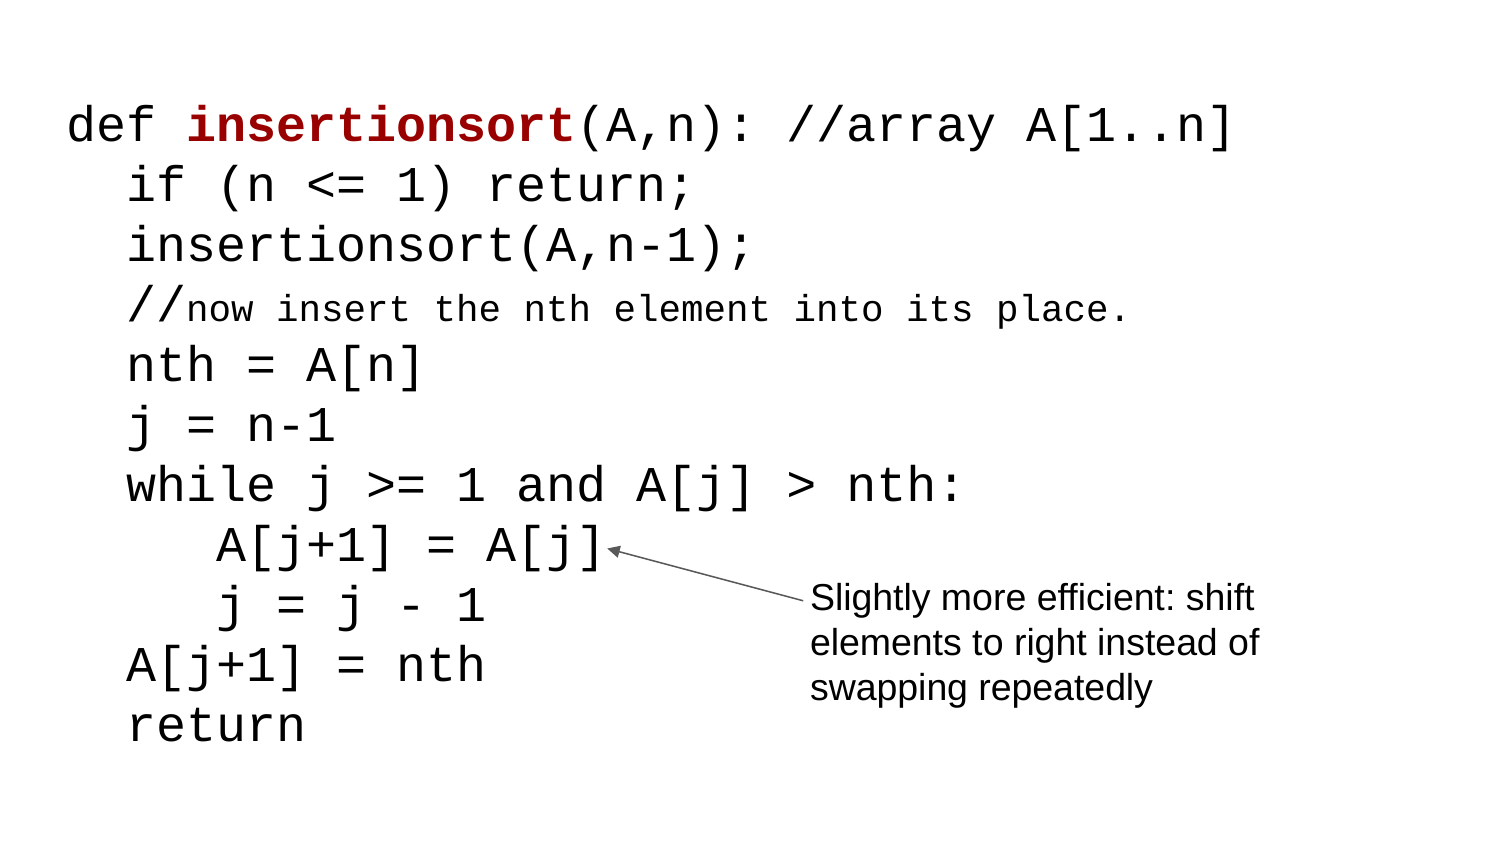

# def insertionsort(A,n): //array A[1..n]
  if (n <= 1) return;
  insertionsort(A,n-1);
  //now insert the nth element into its place.
  nth = A[n]
  j = n-1
  while j >= 1 and A[j] > nth:
     A[j+1] = A[j]
     j = j - 1
  A[j+1] = nth
  return
Slightly more efficient: shift elements to right instead of swapping repeatedly